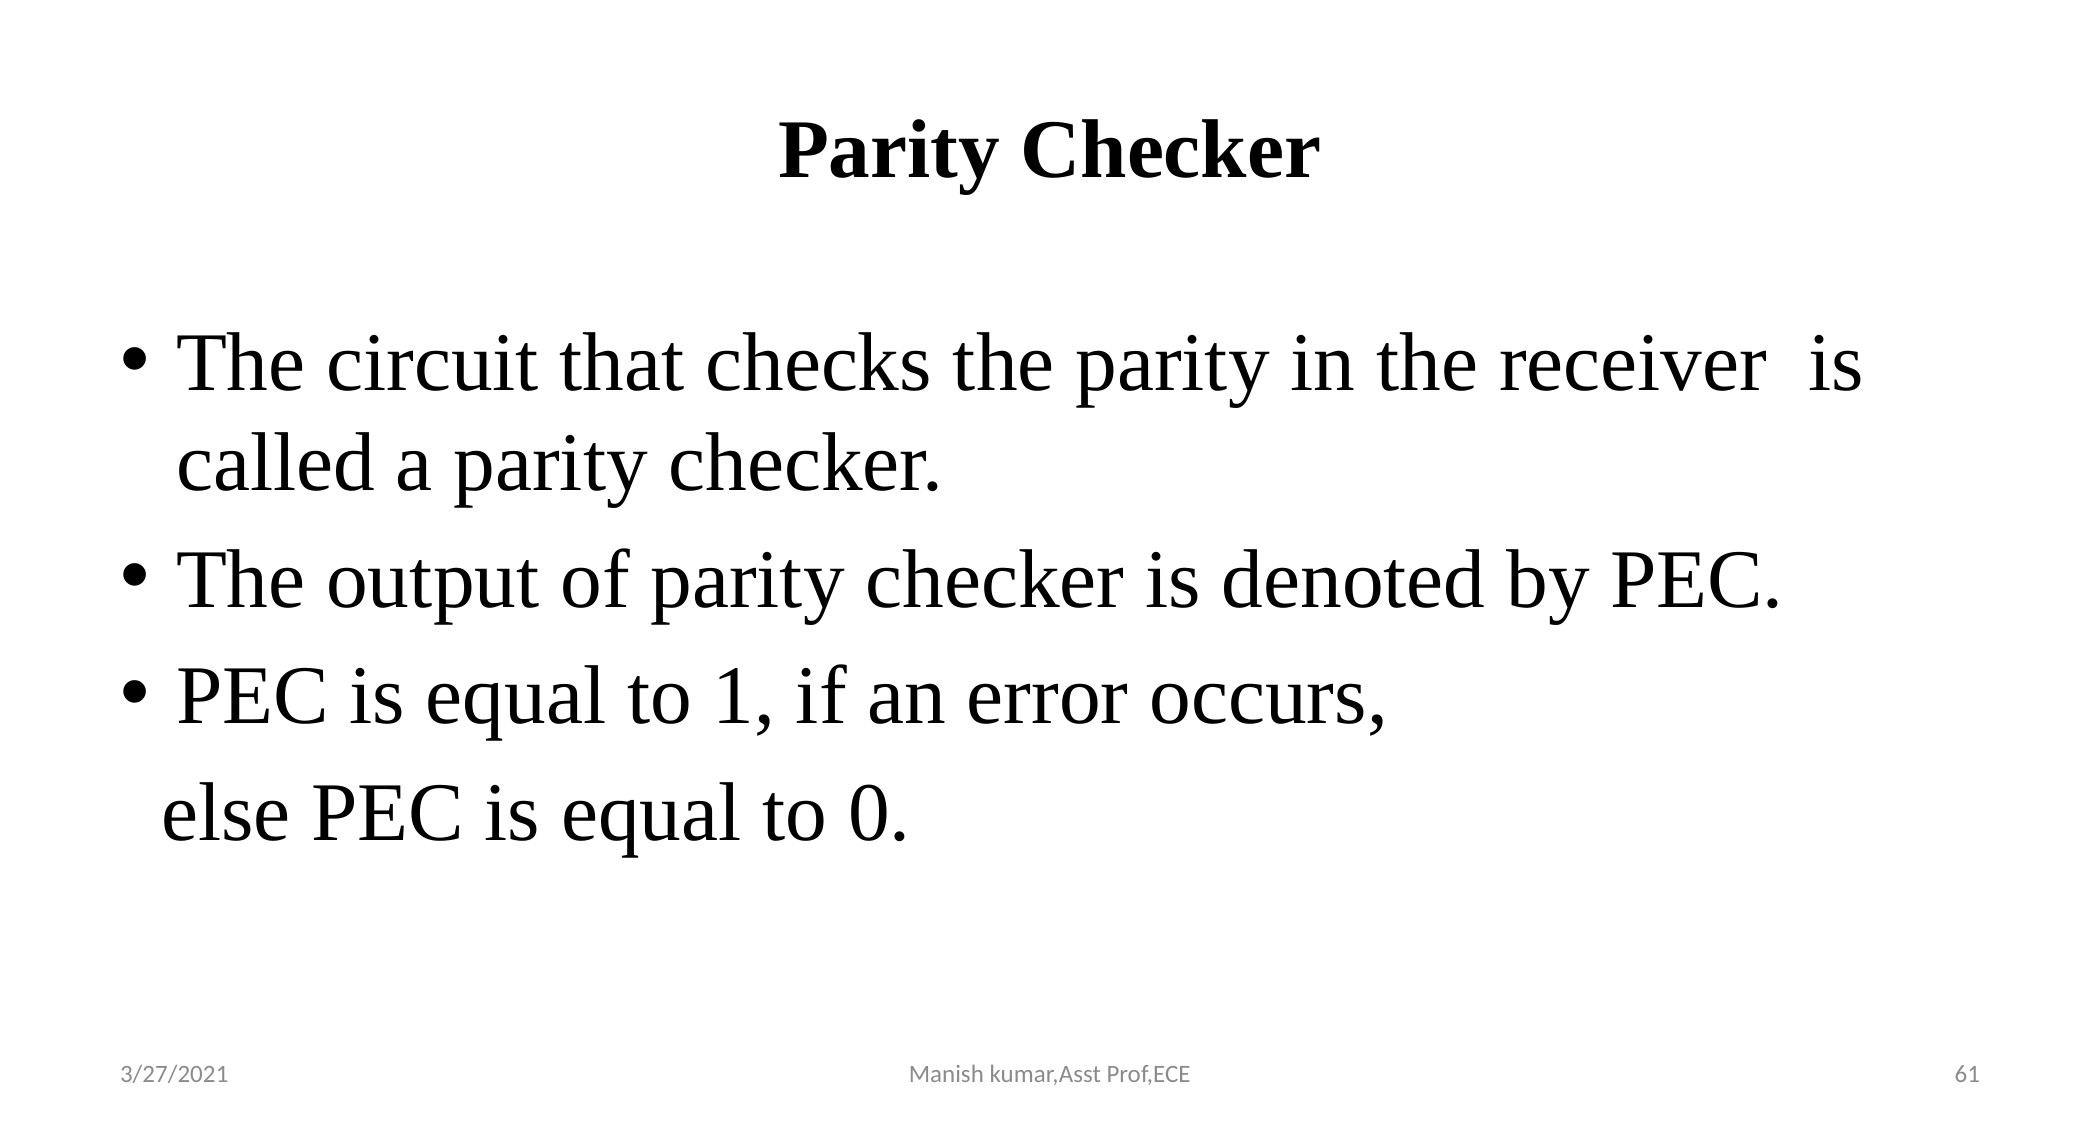

# Parity Checker
The circuit that checks the parity in the receiver  is called a parity checker.
The output of parity checker is denoted by PEC.
PEC is equal to 1, if an error occurs,
  else PEC is equal to 0.
3/27/2021
Manish kumar,Asst Prof,ECE
61